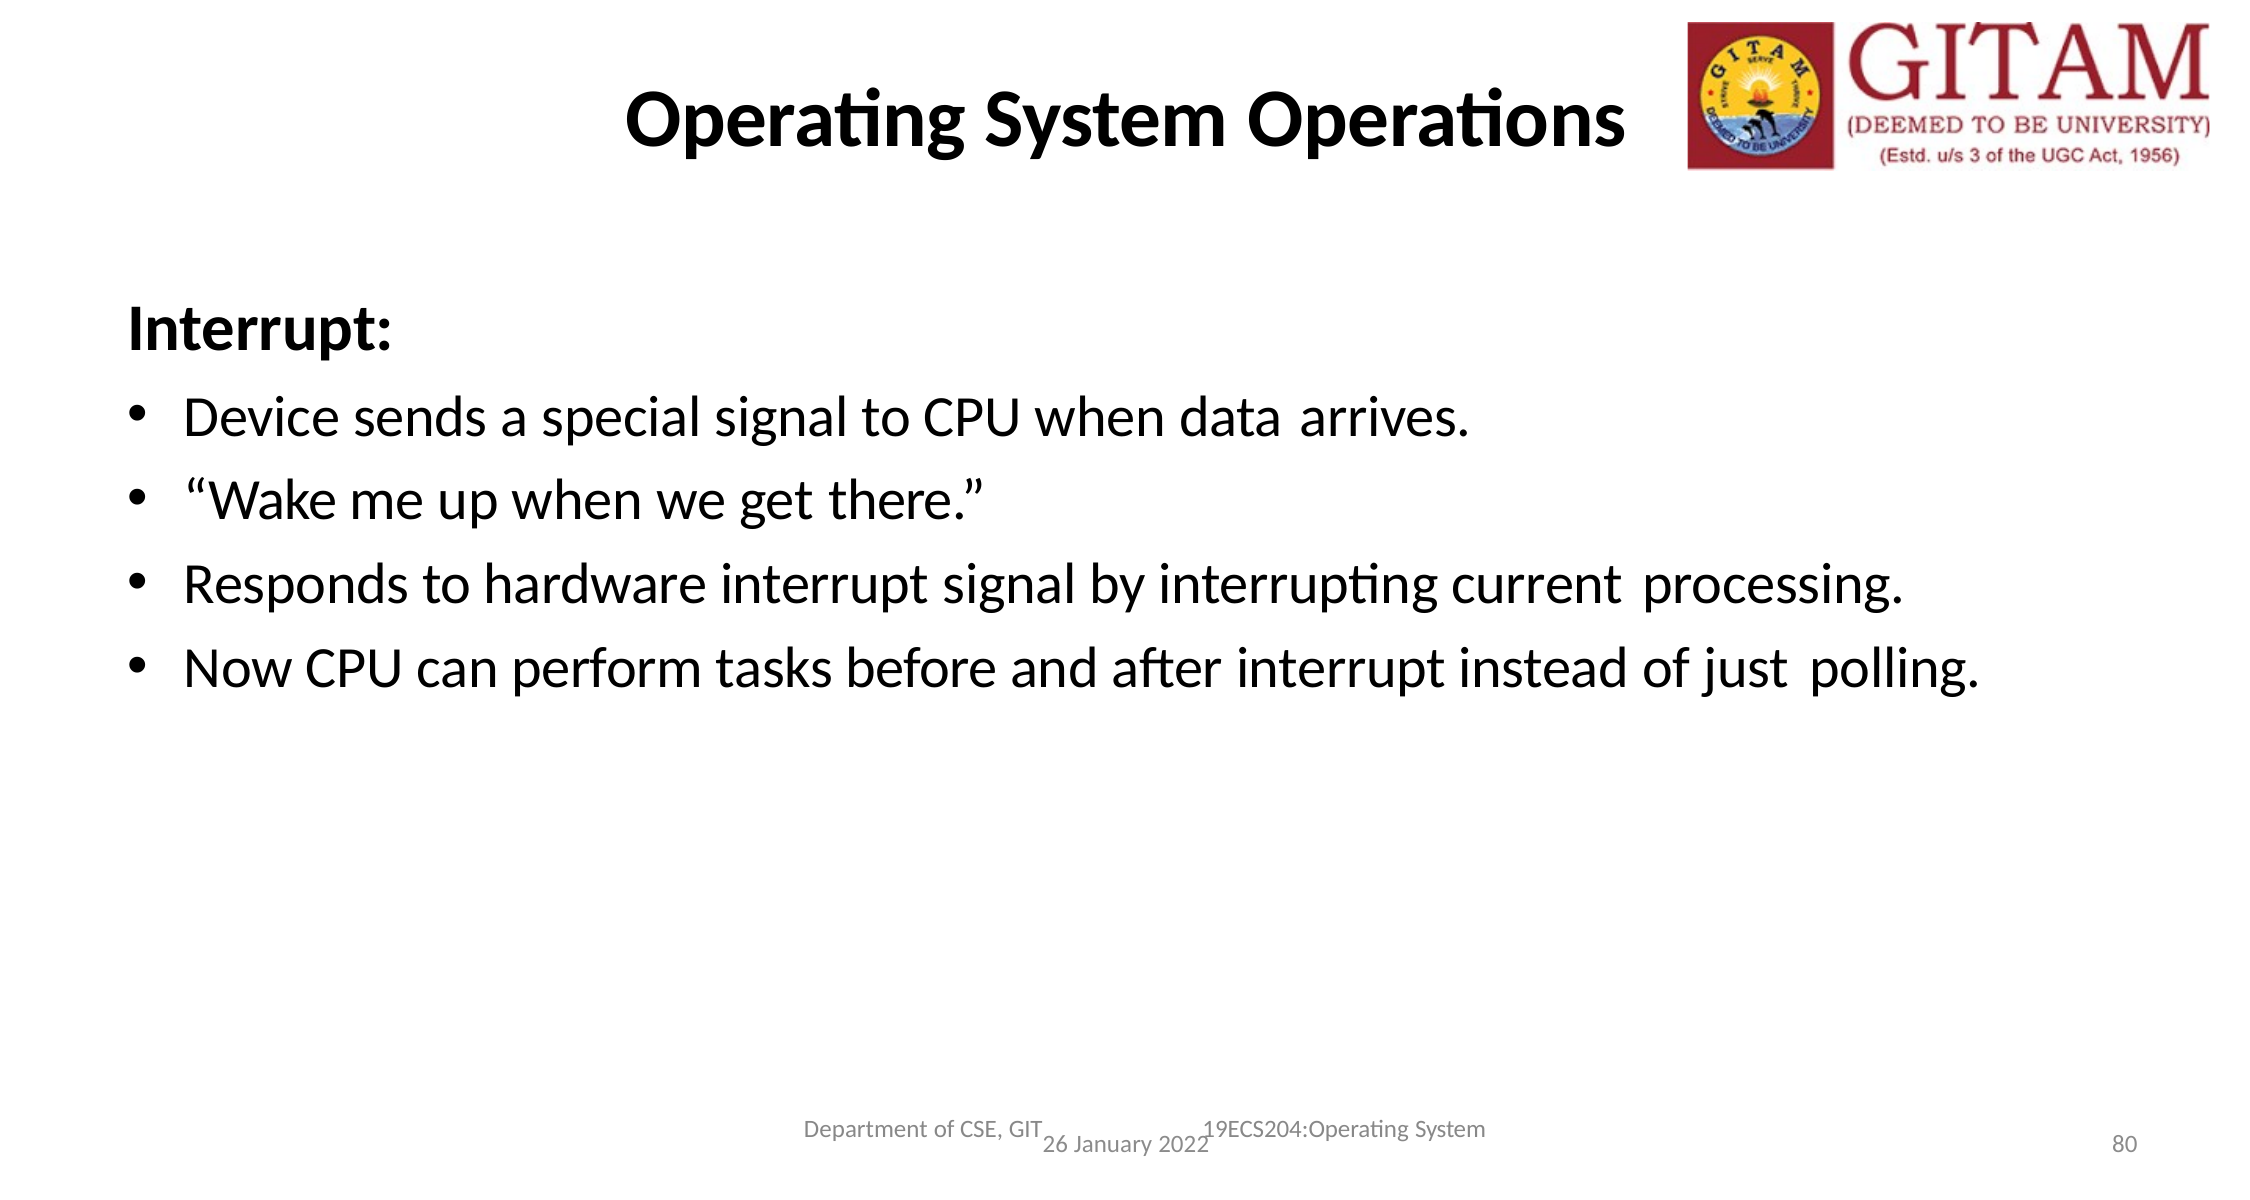

26 January 2022
80

# Operating System Operations
Interrupt:
Device sends a special signal to CPU when data arrives.
“Wake me up when we get there.”
Responds to hardware interrupt signal by interrupting current processing.
Now CPU can perform tasks before and after interrupt instead of just polling.
Department of CSE, GIT
19ECS204:Operating System